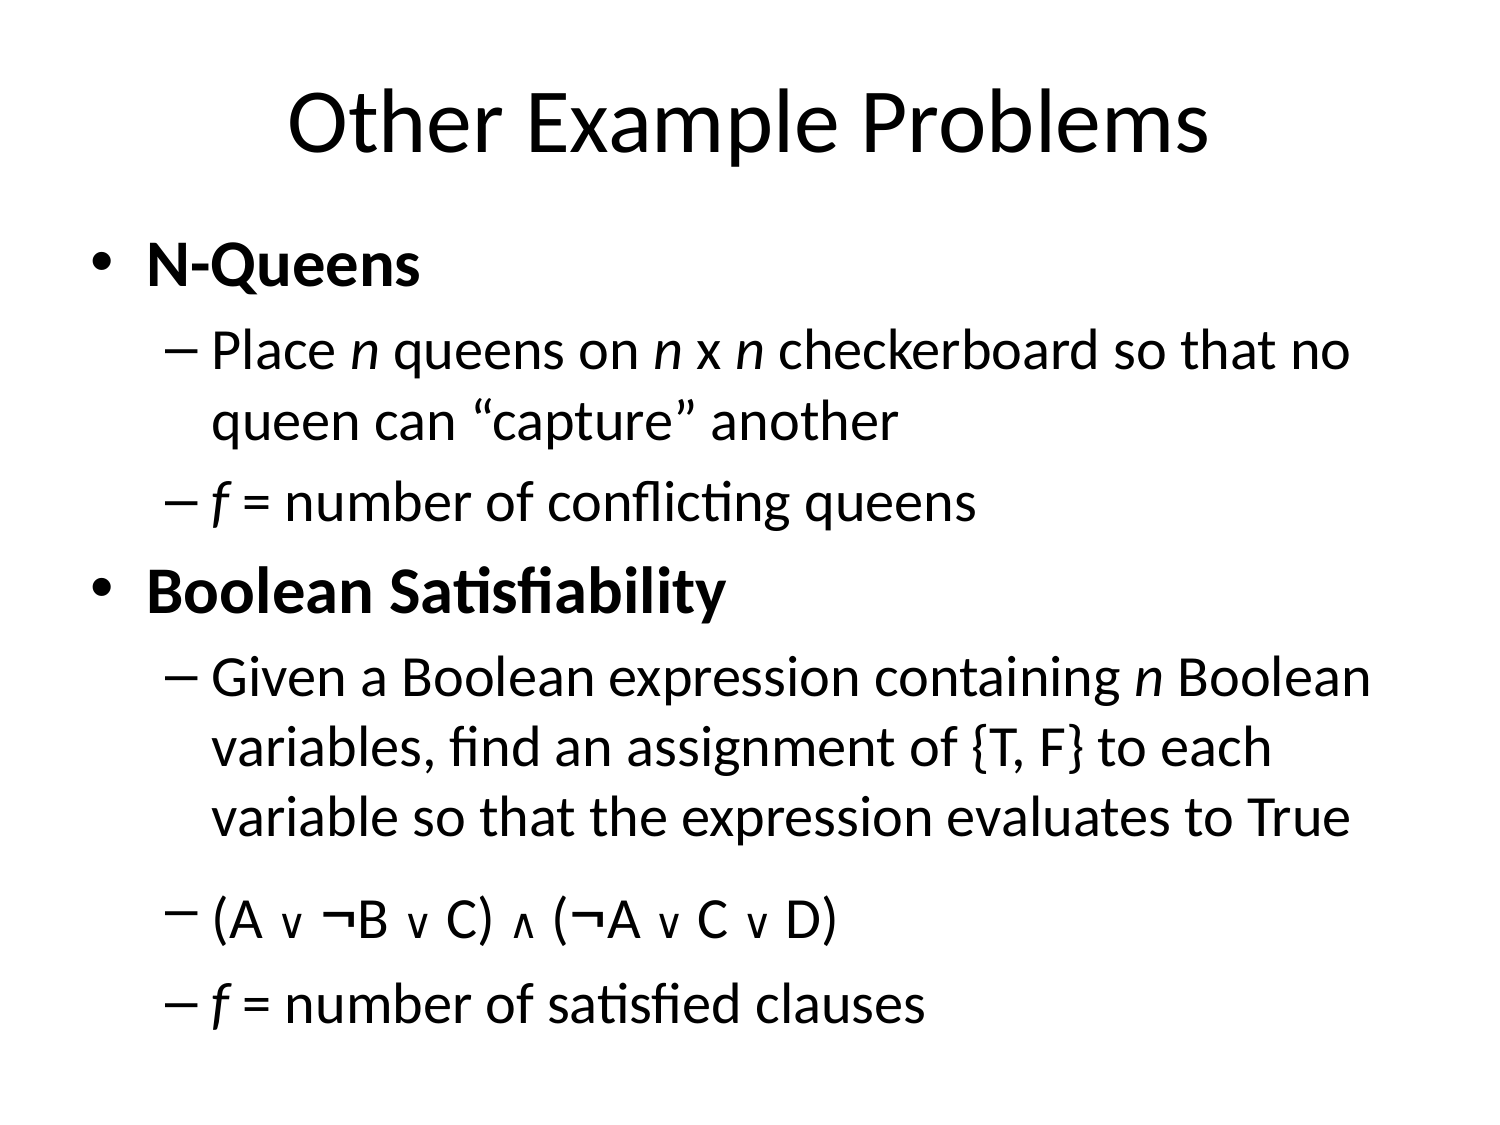

# Other Example Problems
N-Queens
Place n queens on n x n checkerboard so that no queen can “capture” another
f = number of conflicting queens
Boolean Satisfiability
Given a Boolean expression containing n Boolean variables, find an assignment of {T, F} to each variable so that the expression evaluates to True
(A ∨ ¬B ∨ C) ∧ (¬A ∨ C ∨ D)
f = number of satisfied clauses